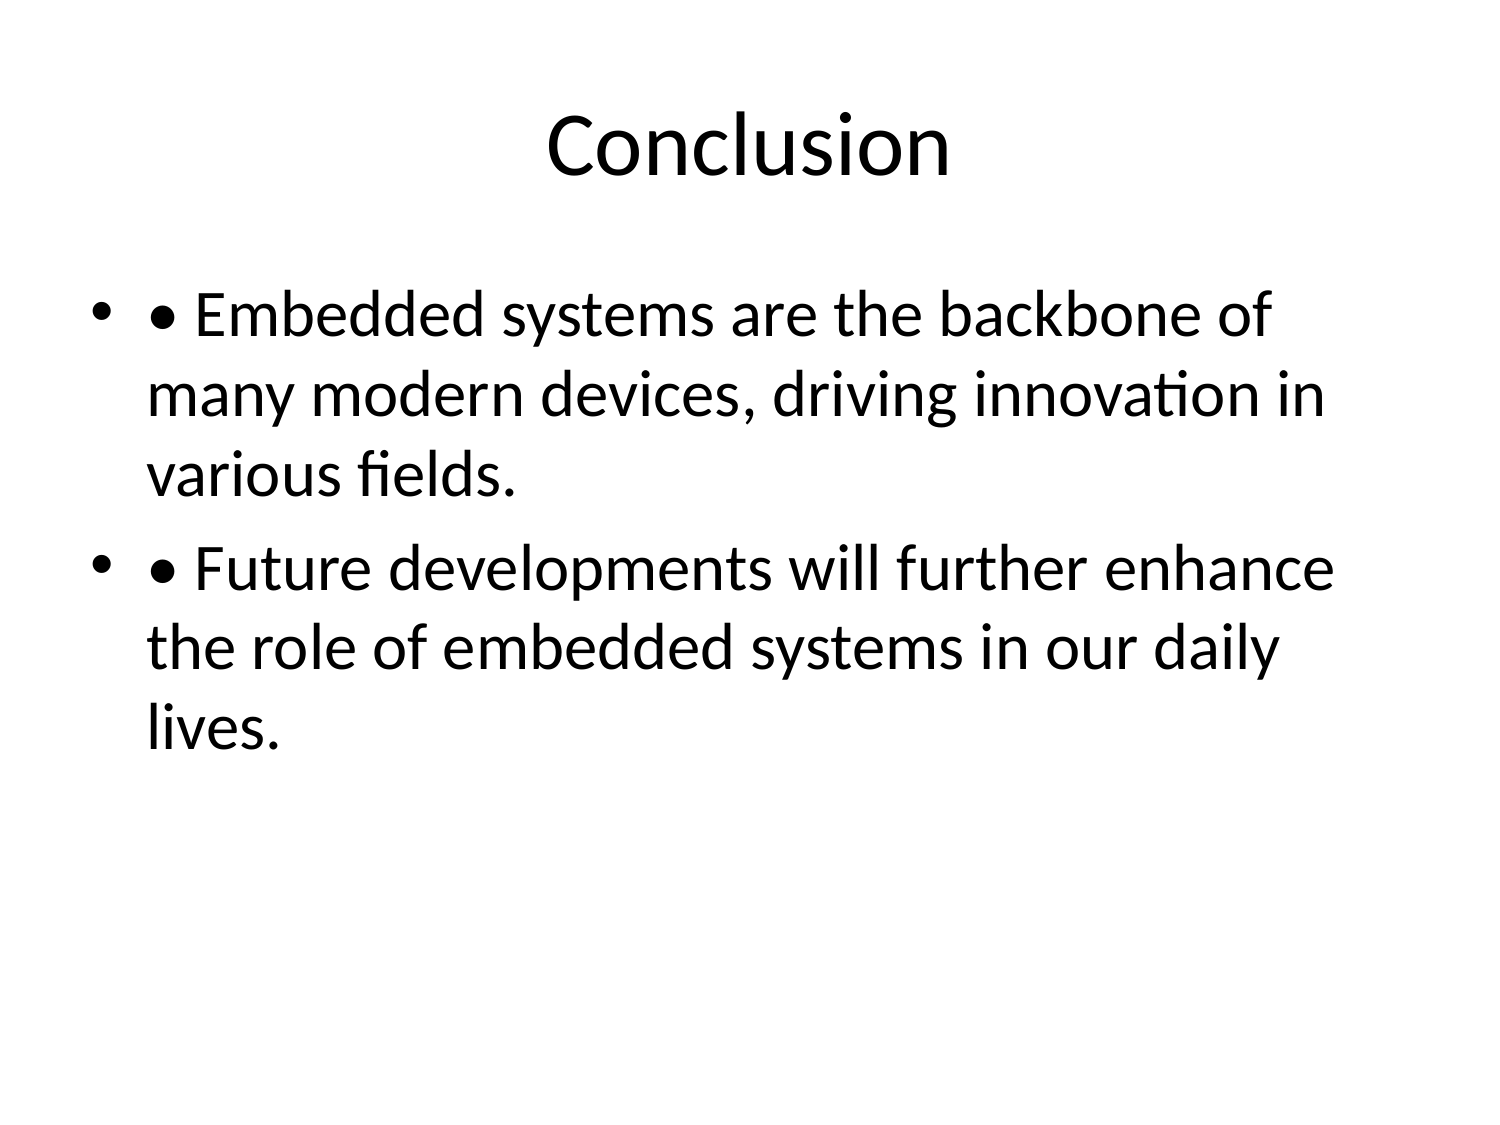

# Conclusion
• Embedded systems are the backbone of many modern devices, driving innovation in various fields.
• Future developments will further enhance the role of embedded systems in our daily lives.